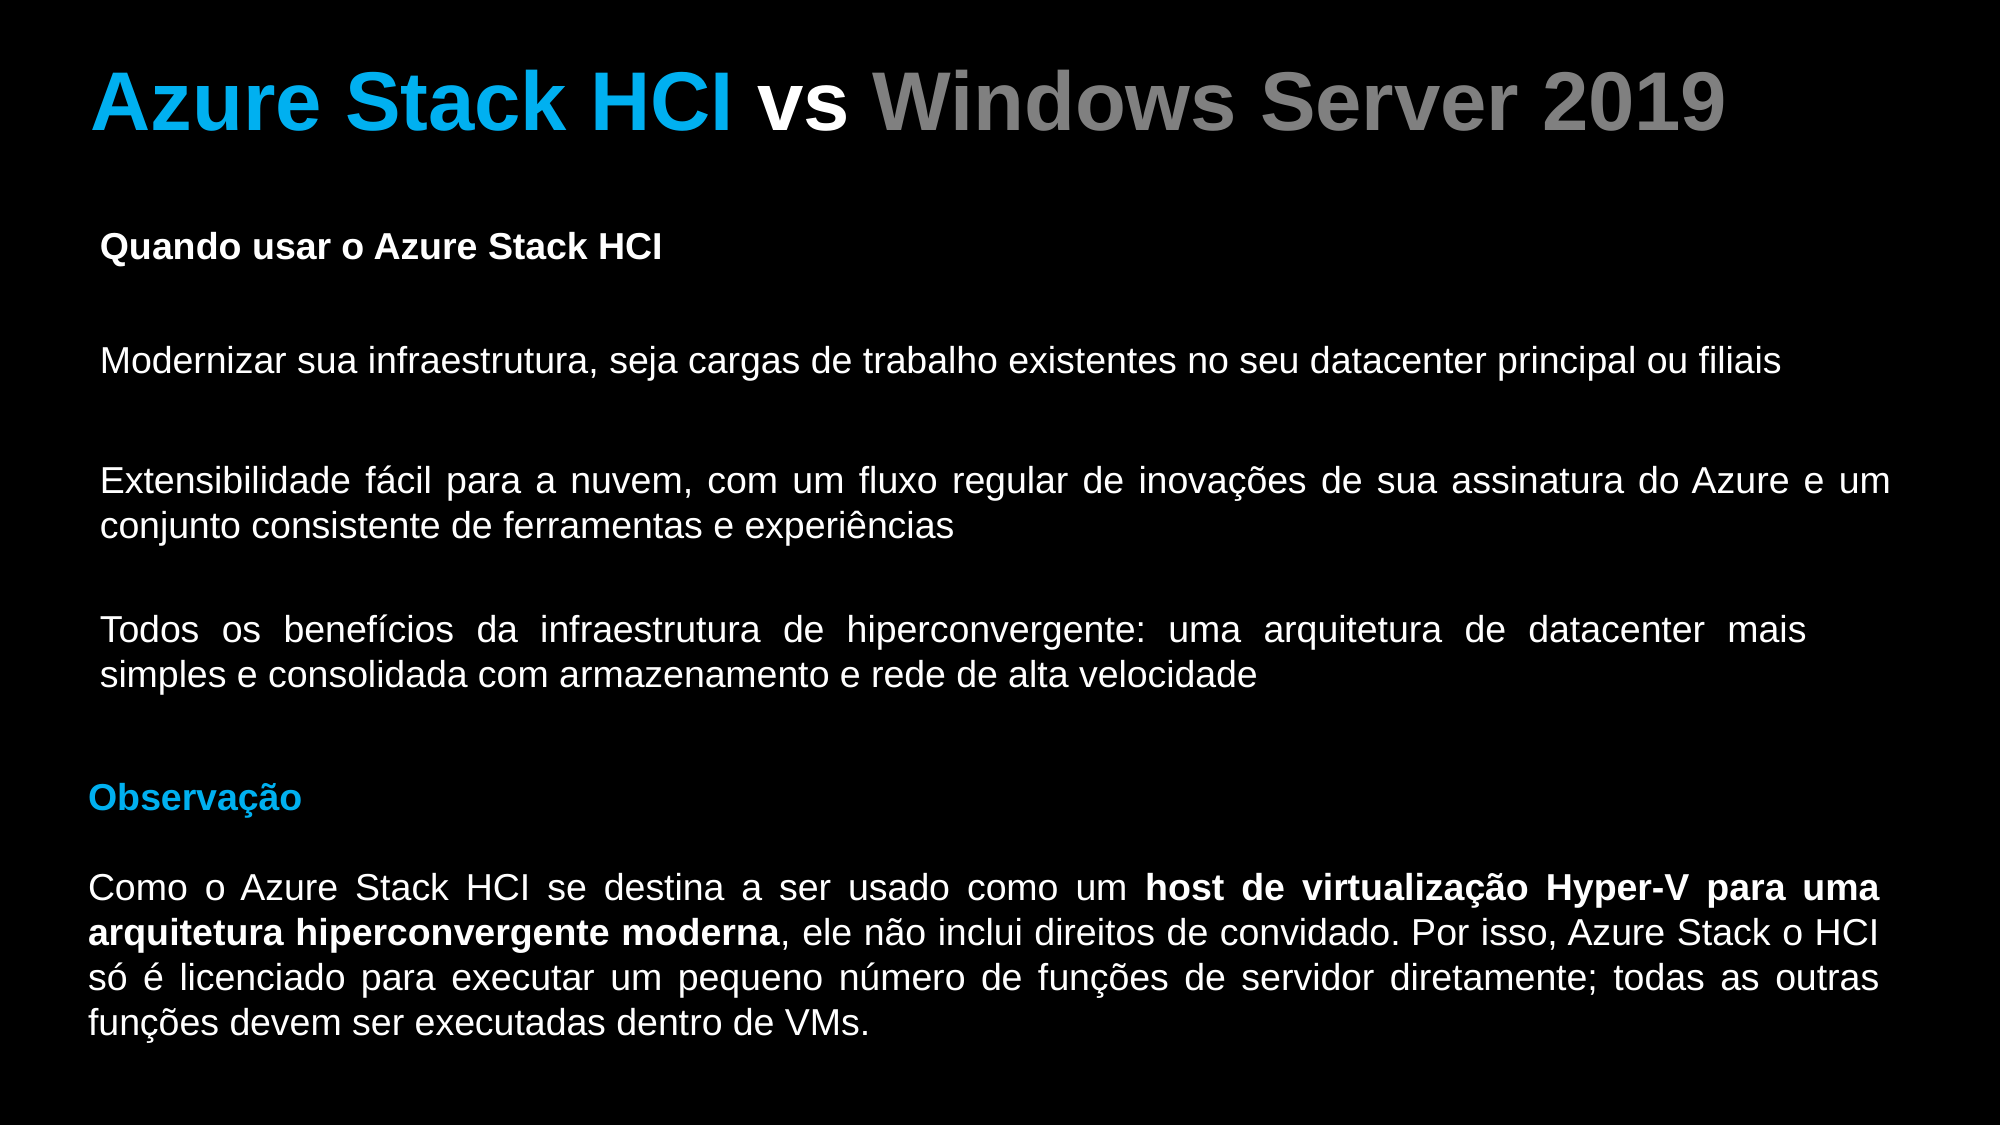

Azure Stack HCI vs Windows Server 2019
Quando usar o Azure Stack HCI
Modernizar sua infraestrutura, seja cargas de trabalho existentes no seu datacenter principal ou filiais

Extensibilidade fácil para a nuvem, com um fluxo regular de inovações de sua assinatura do Azure e um conjunto consistente de ferramentas e experiências
Todos os benefícios da infraestrutura de hiperconvergente: uma arquitetura de datacenter mais simples e consolidada com armazenamento e rede de alta velocidade
Observação

Como o Azure Stack HCI se destina a ser usado como um host de virtualização Hyper-V para uma arquitetura hiperconvergente moderna, ele não inclui direitos de convidado. Por isso, Azure Stack o HCI só é licenciado para executar um pequeno número de funções de servidor diretamente; todas as outras funções devem ser executadas dentro de VMs.